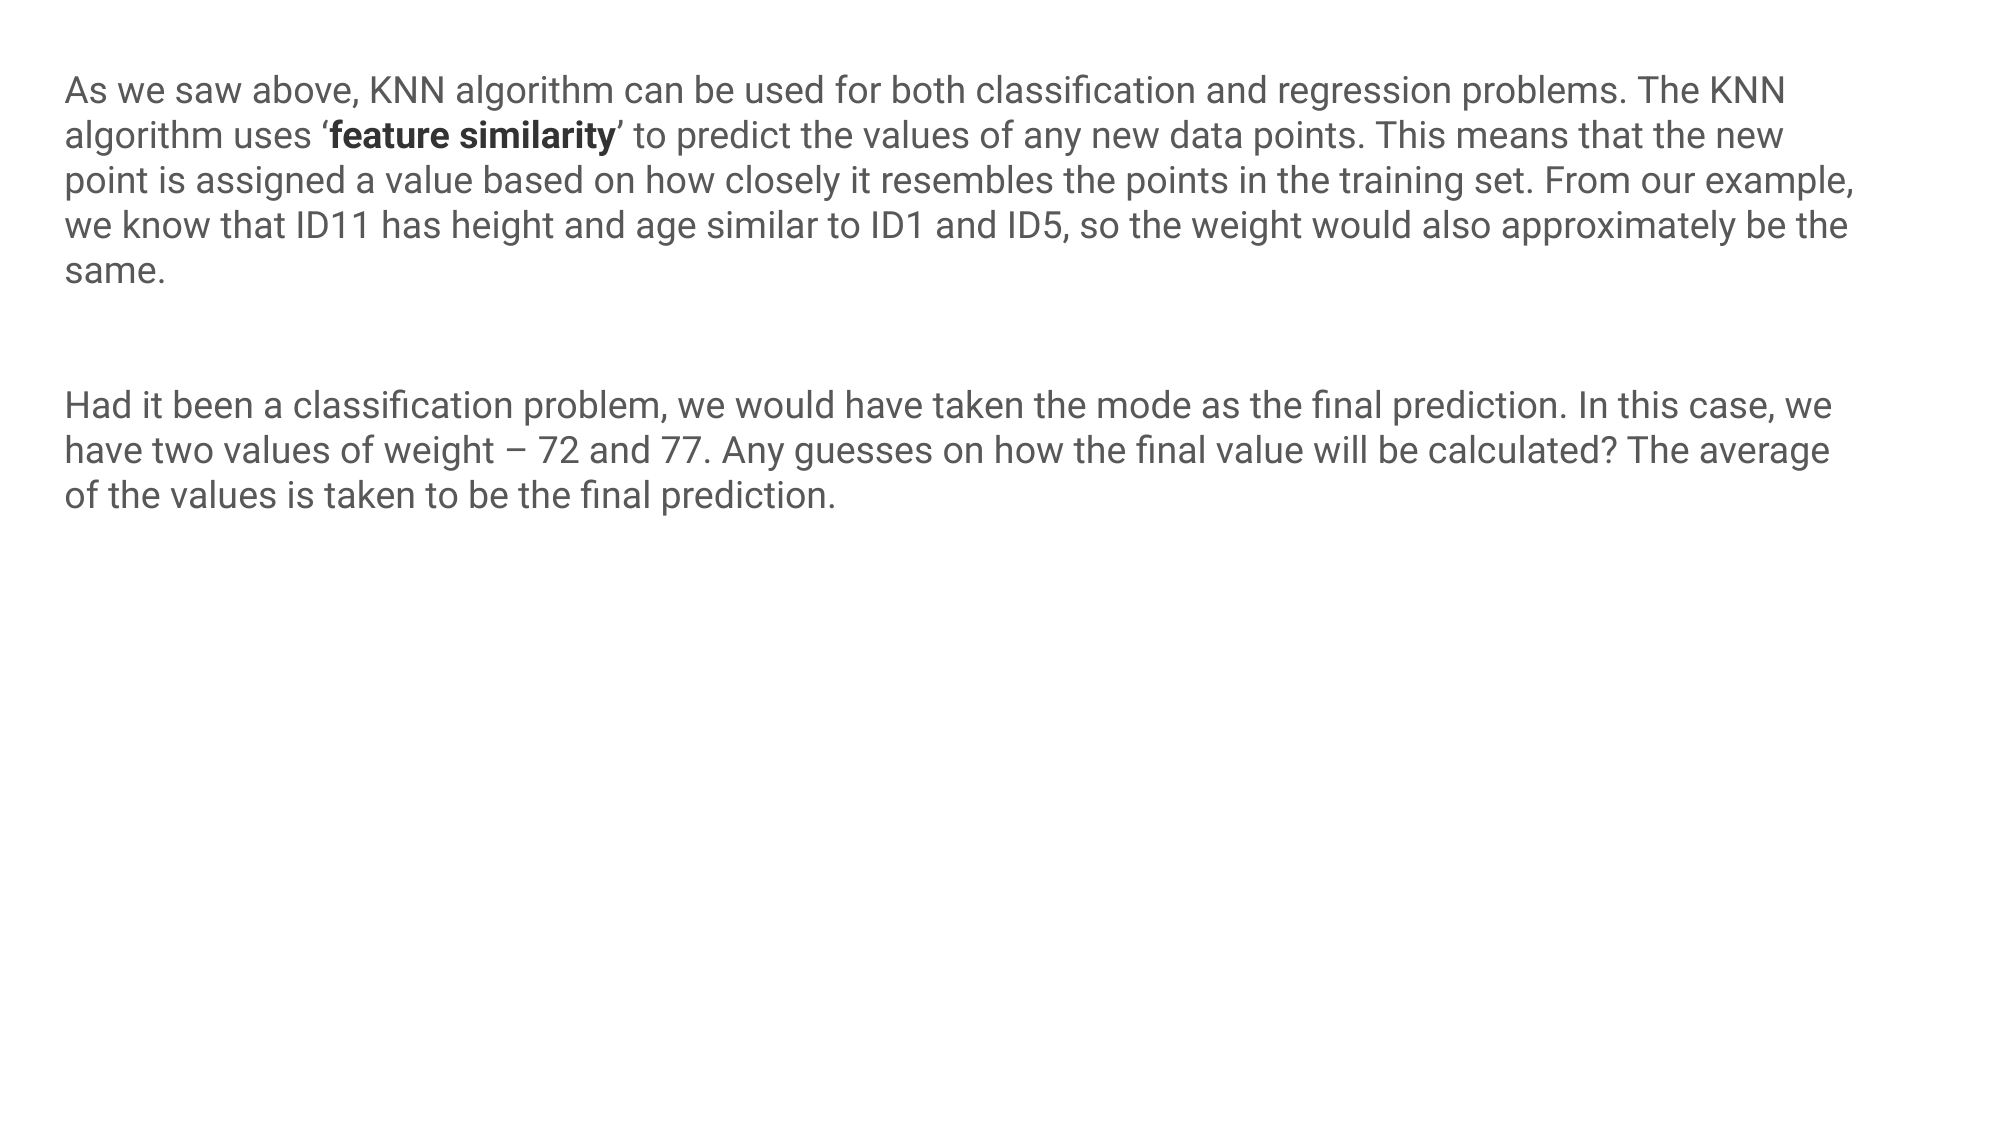

As we saw above, KNN algorithm can be used for both classification and regression problems. The KNN algorithm uses ‘feature similarity’ to predict the values of any new data points. This means that the new point is assigned a value based on how closely it resembles the points in the training set. From our example, we know that ID11 has height and age similar to ID1 and ID5, so the weight would also approximately be the same.

Had it been a classification problem, we would have taken the mode as the final prediction. In this case, we have two values of weight – 72 and 77. Any guesses on how the final value will be calculated? The average of the values is taken to be the final prediction.